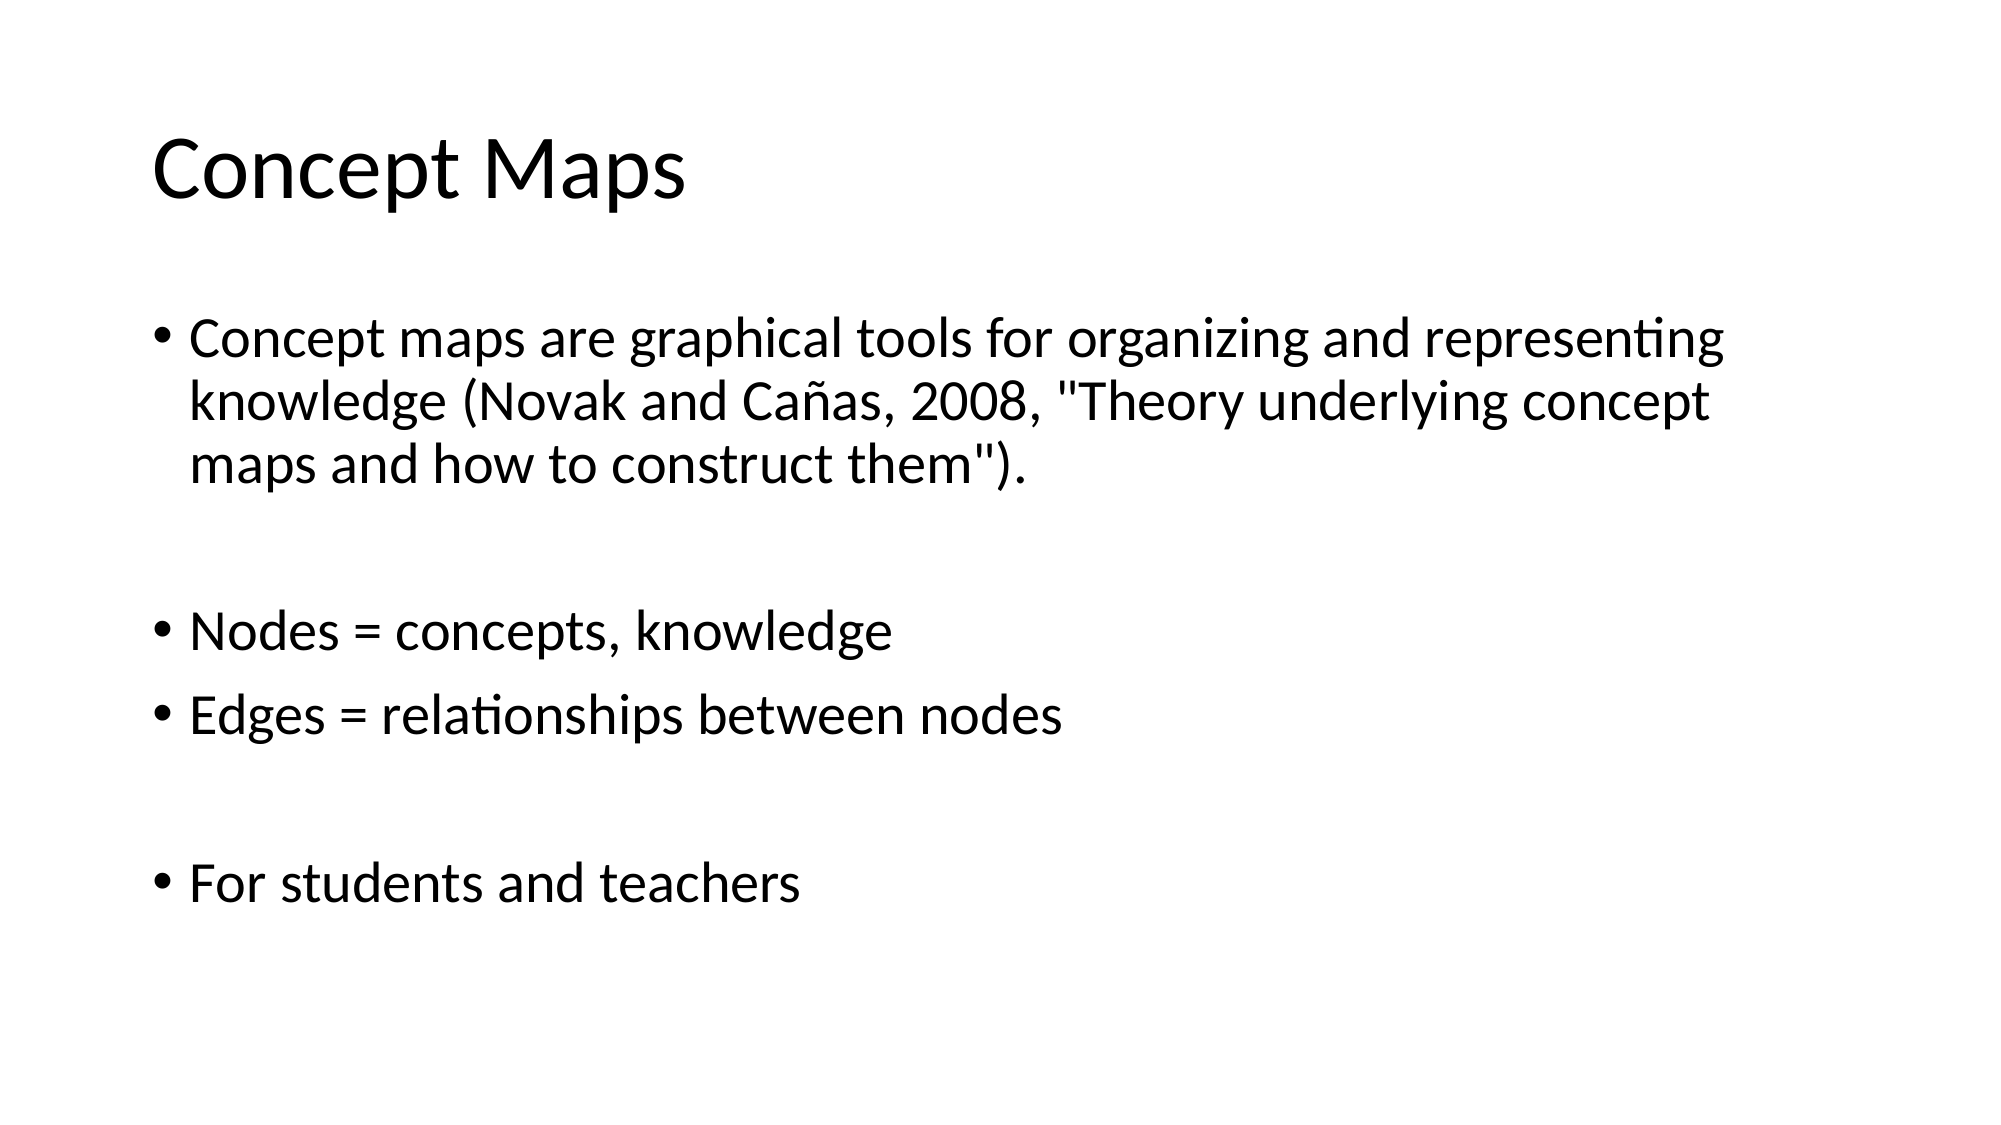

# Concept Maps
Concept maps are graphical tools for organizing and representing knowledge (Novak and Cañas, 2008, "Theory underlying concept maps and how to construct them").

Nodes = concepts, knowledge
Edges = relationships between nodes

For students and teachers